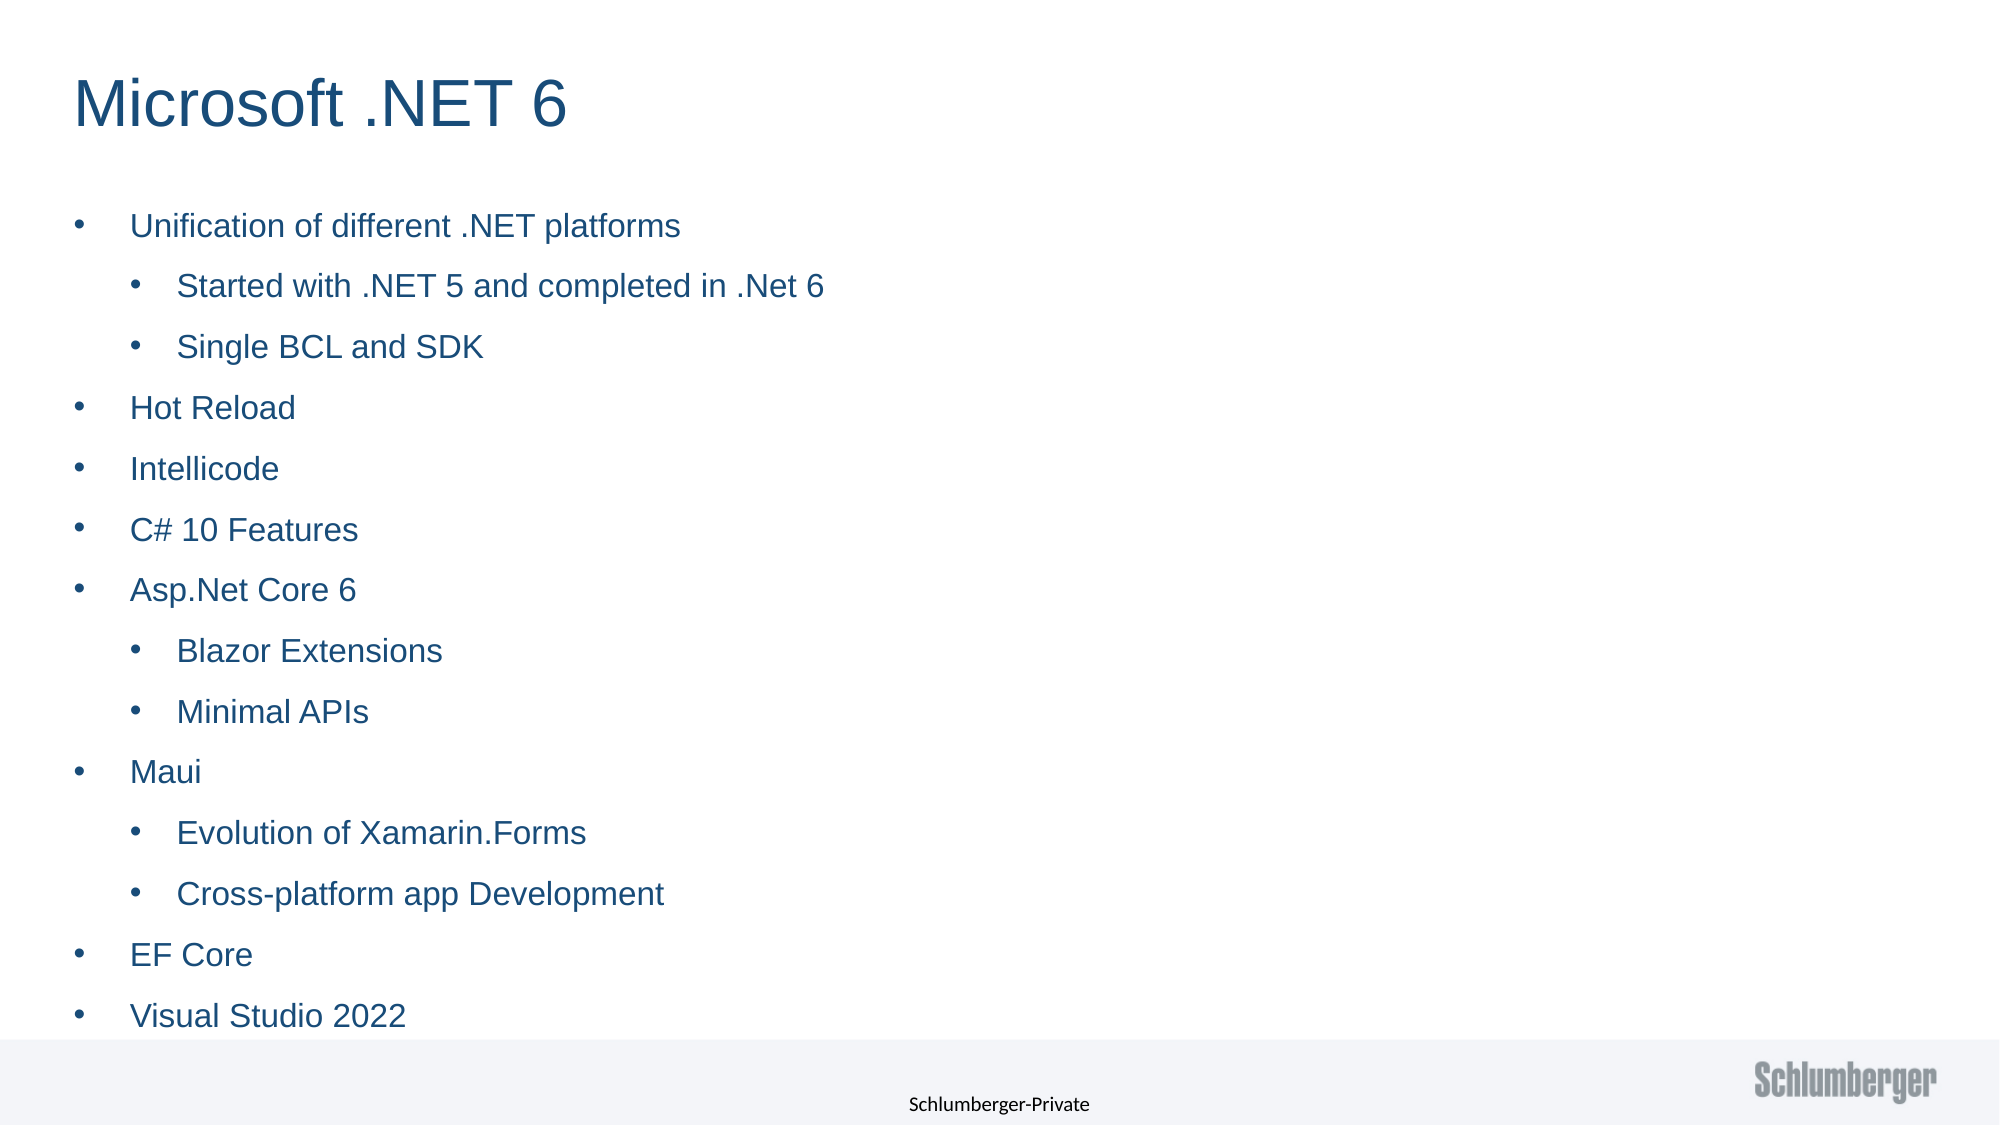

# Microsoft .NET 6
Unification of different .NET platforms
Started with .NET 5 and completed in .Net 6
Single BCL and SDK
Hot Reload
Intellicode
C# 10 Features
Asp.Net Core 6
Blazor Extensions
Minimal APIs
Maui
Evolution of Xamarin.Forms
Cross-platform app Development
EF Core
Visual Studio 2022